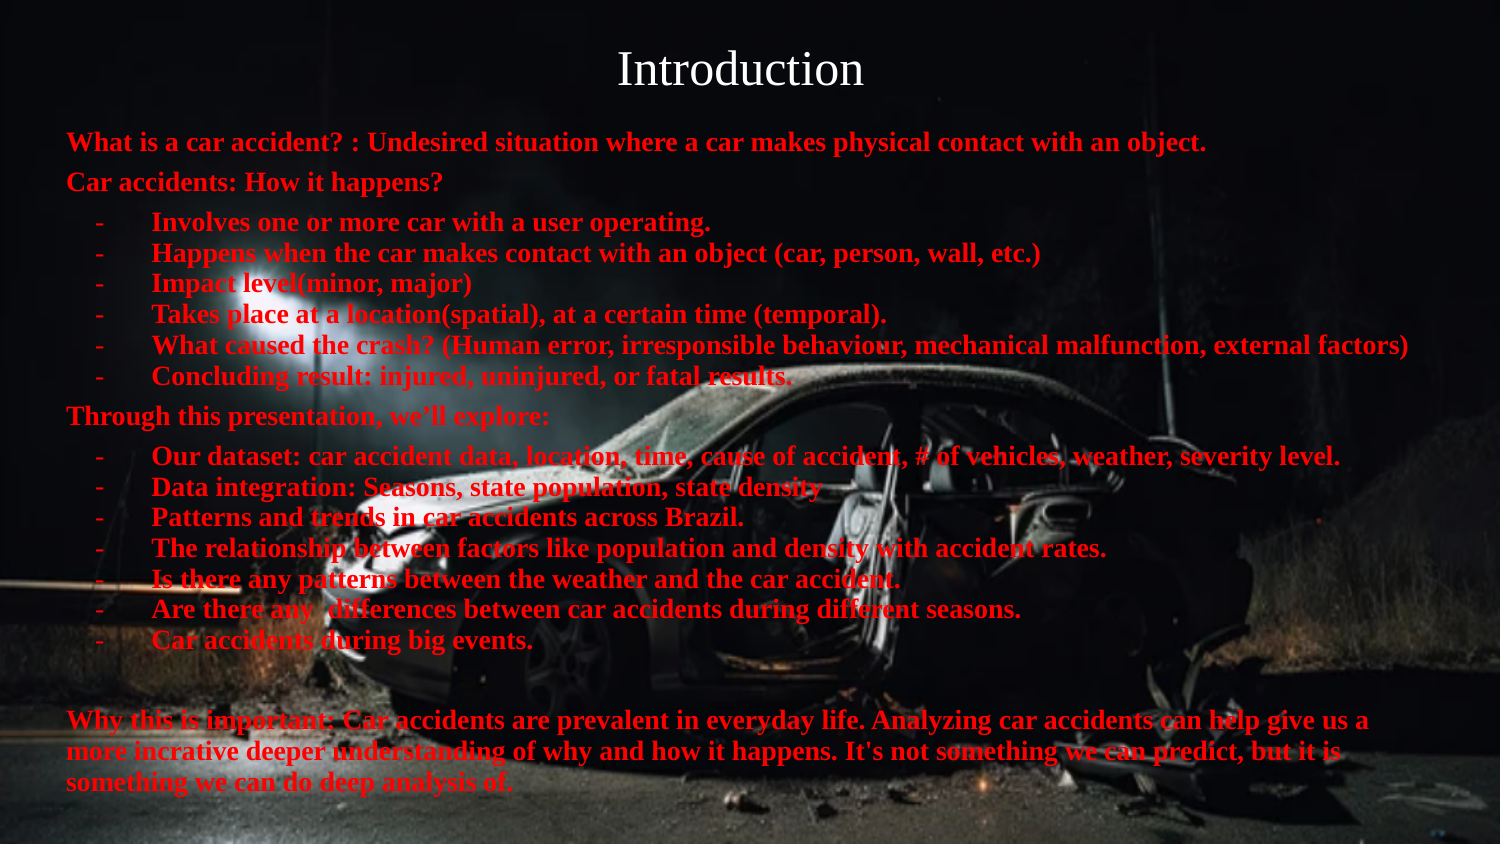

# Introduction
What is a car accident? : Undesired situation where a car makes physical contact with an object.
Car accidents: How it happens?
Involves one or more car with a user operating.
Happens when the car makes contact with an object (car, person, wall, etc.)
Impact level(minor, major)
Takes place at a location(spatial), at a certain time (temporal).
What caused the crash? (Human error, irresponsible behaviour, mechanical malfunction, external factors)
Concluding result: injured, uninjured, or fatal results.
Through this presentation, we’ll explore:
Our dataset: car accident data, location, time, cause of accident, # of vehicles, weather, severity level.
Data integration: Seasons, state population, state density
Patterns and trends in car accidents across Brazil.
The relationship between factors like population and density with accident rates.
Is there any patterns between the weather and the car accident.
Are there any  differences between car accidents during different seasons.
Car accidents during big events.

Why this is important: Car accidents are prevalent in everyday life. Analyzing car accidents can help give us a more incrative deeper understanding of why and how it happens. It's not something we can predict, but it is something we can do deep analysis of.